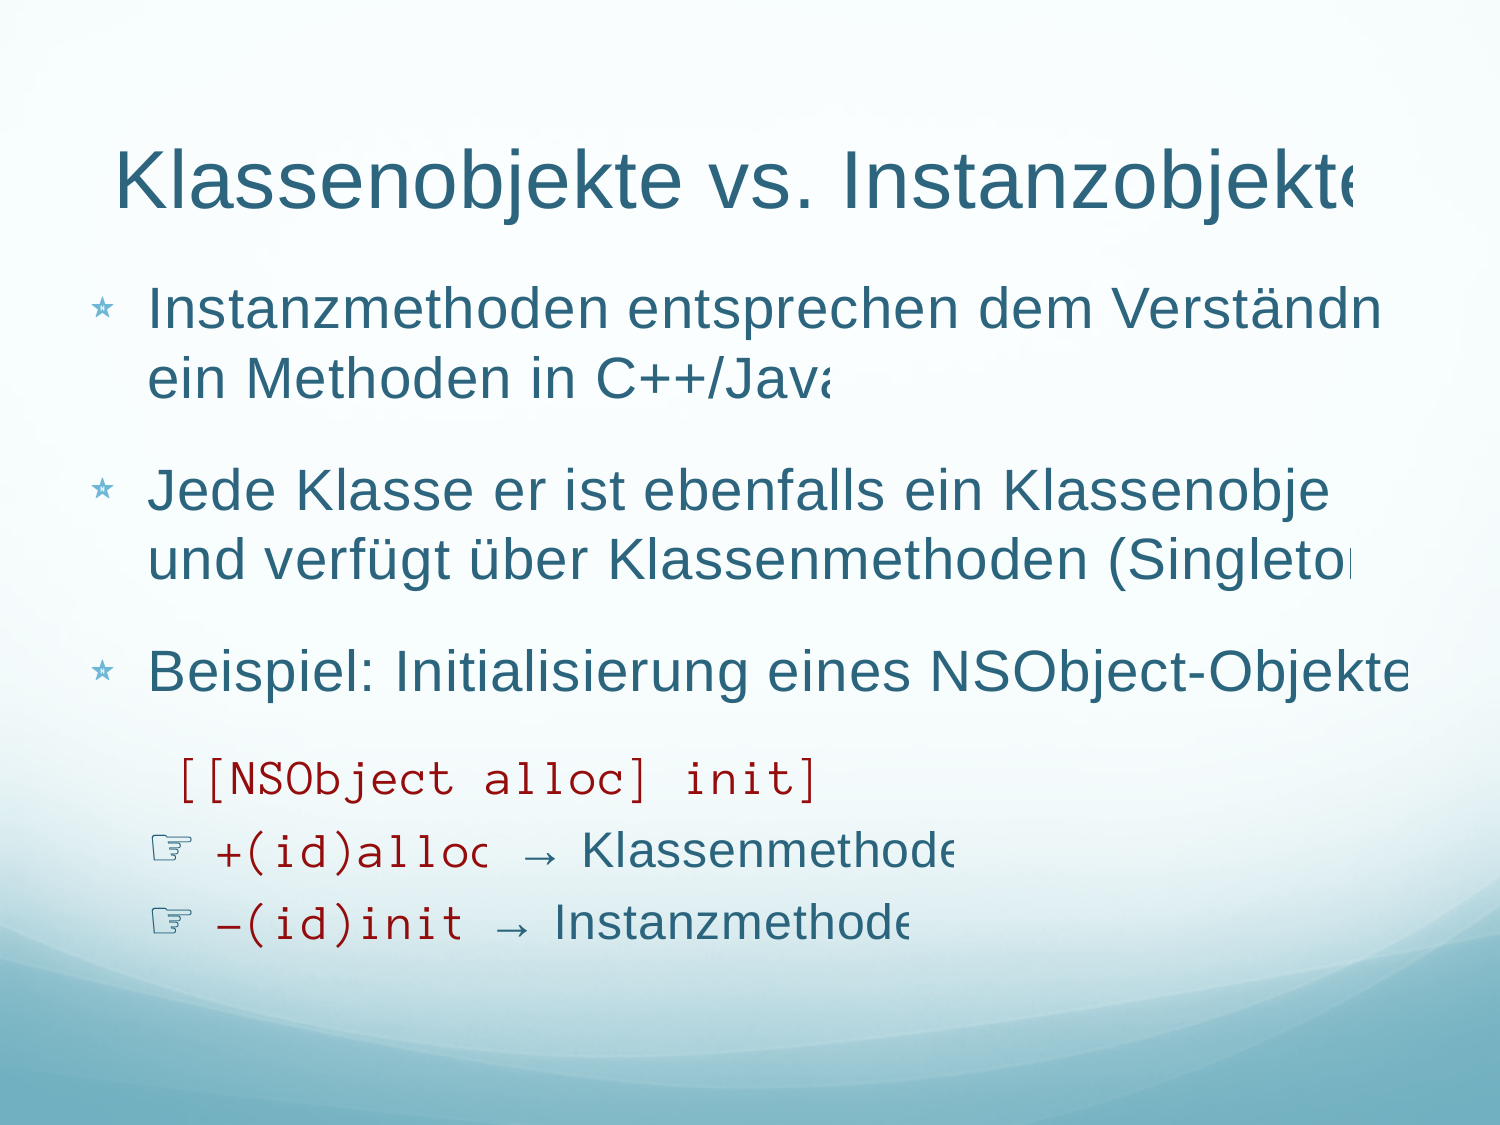

# Klassenobjekte vs. Instanzobjekte
Instanzmethoden entsprechen dem Verständnis ein Methoden in C++/Java
Jede Klasse er ist ebenfalls ein Klassenobjekt und verfügt über Klassenmethoden (Singleton)
Beispiel: Initialisierung eines NSObject-Objektes:
   [[NSObject alloc] init];
 +(id)alloc → Klassenmethode
 -(id)init → Instanzmethode